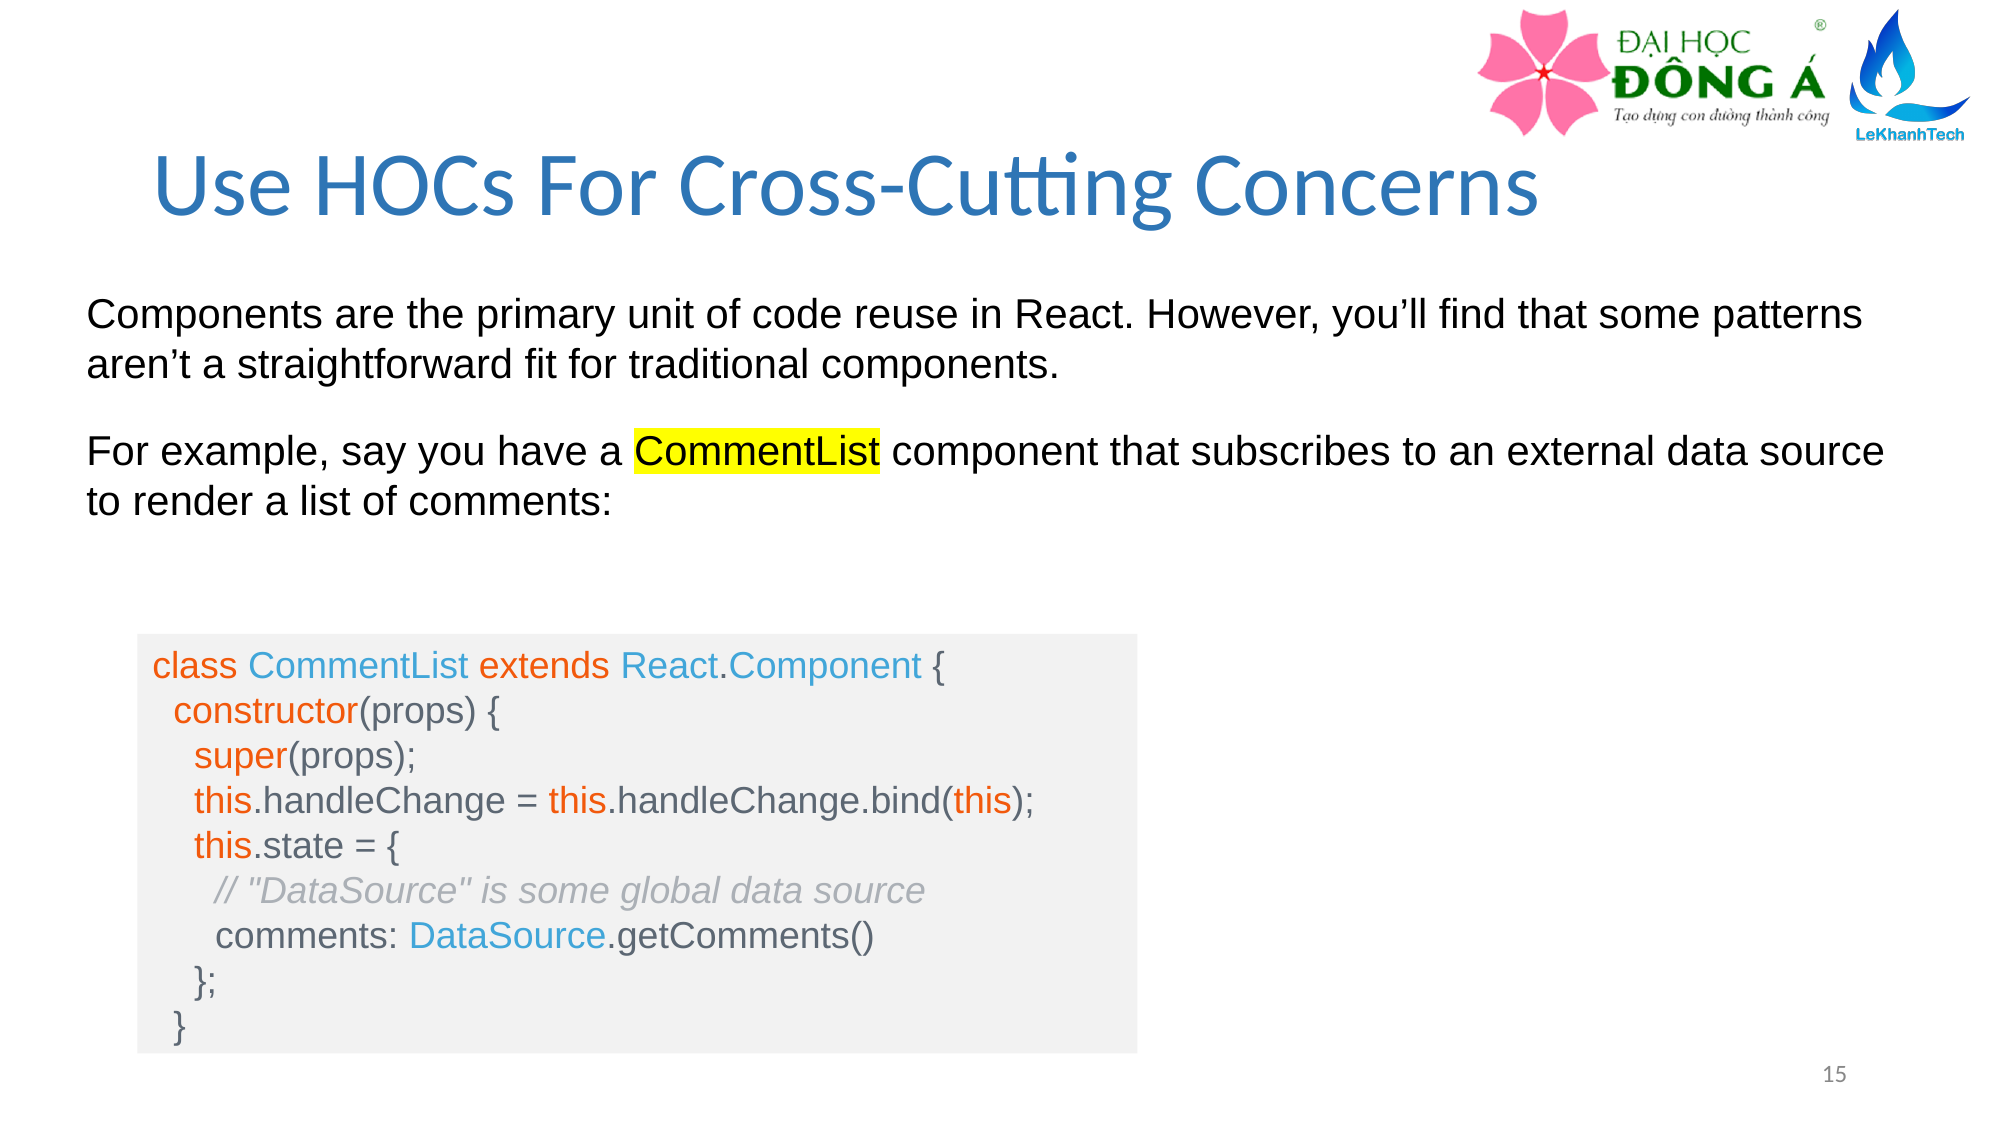

# Use HOCs For Cross-Cutting Concerns
Components are the primary unit of code reuse in React. However, you’ll find that some patterns aren’t a straightforward fit for traditional components.
For example, say you have a CommentList component that subscribes to an external data source to render a list of comments:
class CommentList extends React.Component {
  constructor(props) {
    super(props);
    this.handleChange = this.handleChange.bind(this);
    this.state = {
      // "DataSource" is some global data source
      comments: DataSource.getComments()
    };
  }
15